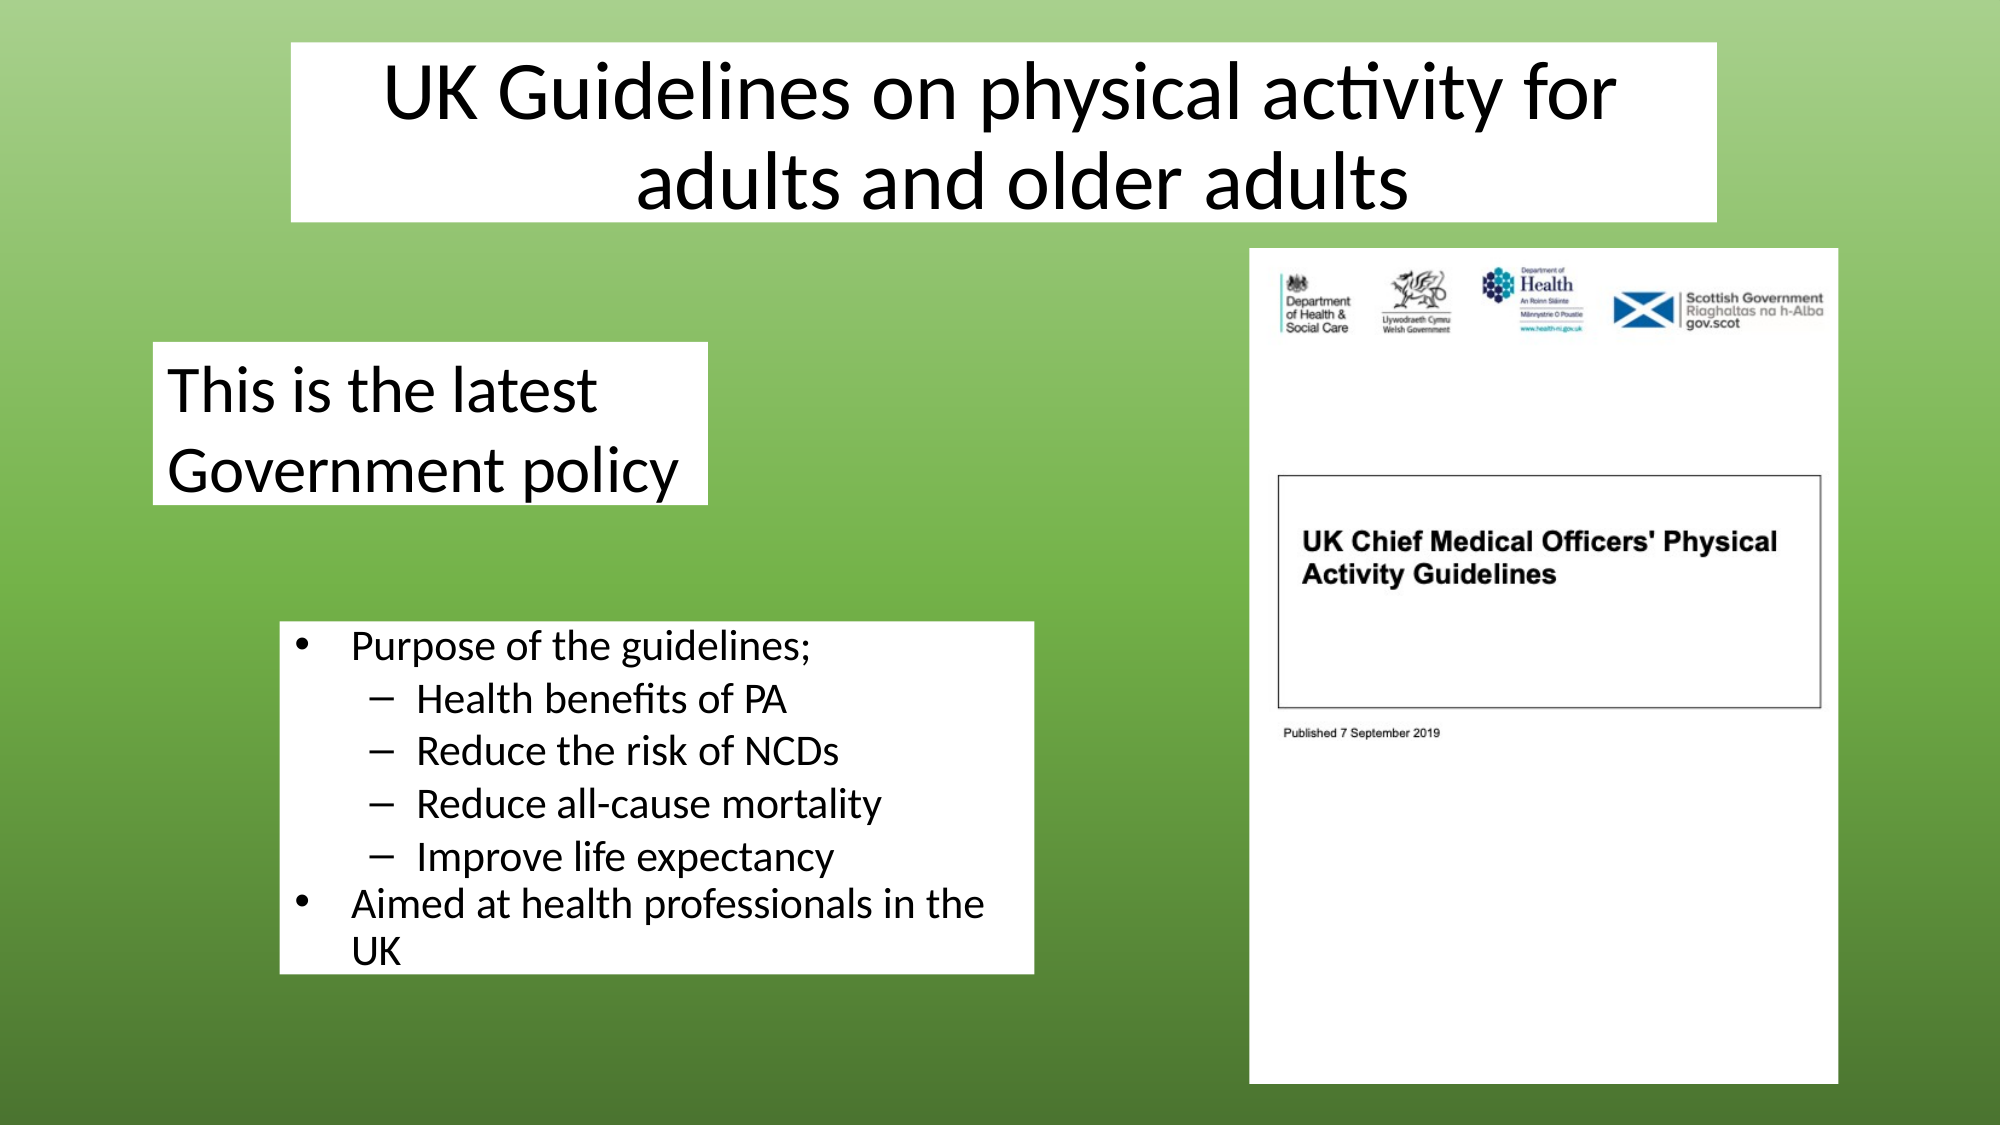

# UK Guidelines on physical activity for  adults and older adults

This is the latest  Government policy
Purpose of the guidelines;
Health benefits of PA
Reduce the risk of NCDs
Reduce all-cause mortality
Improve life expectancy
Aimed at health professionals in the
UK